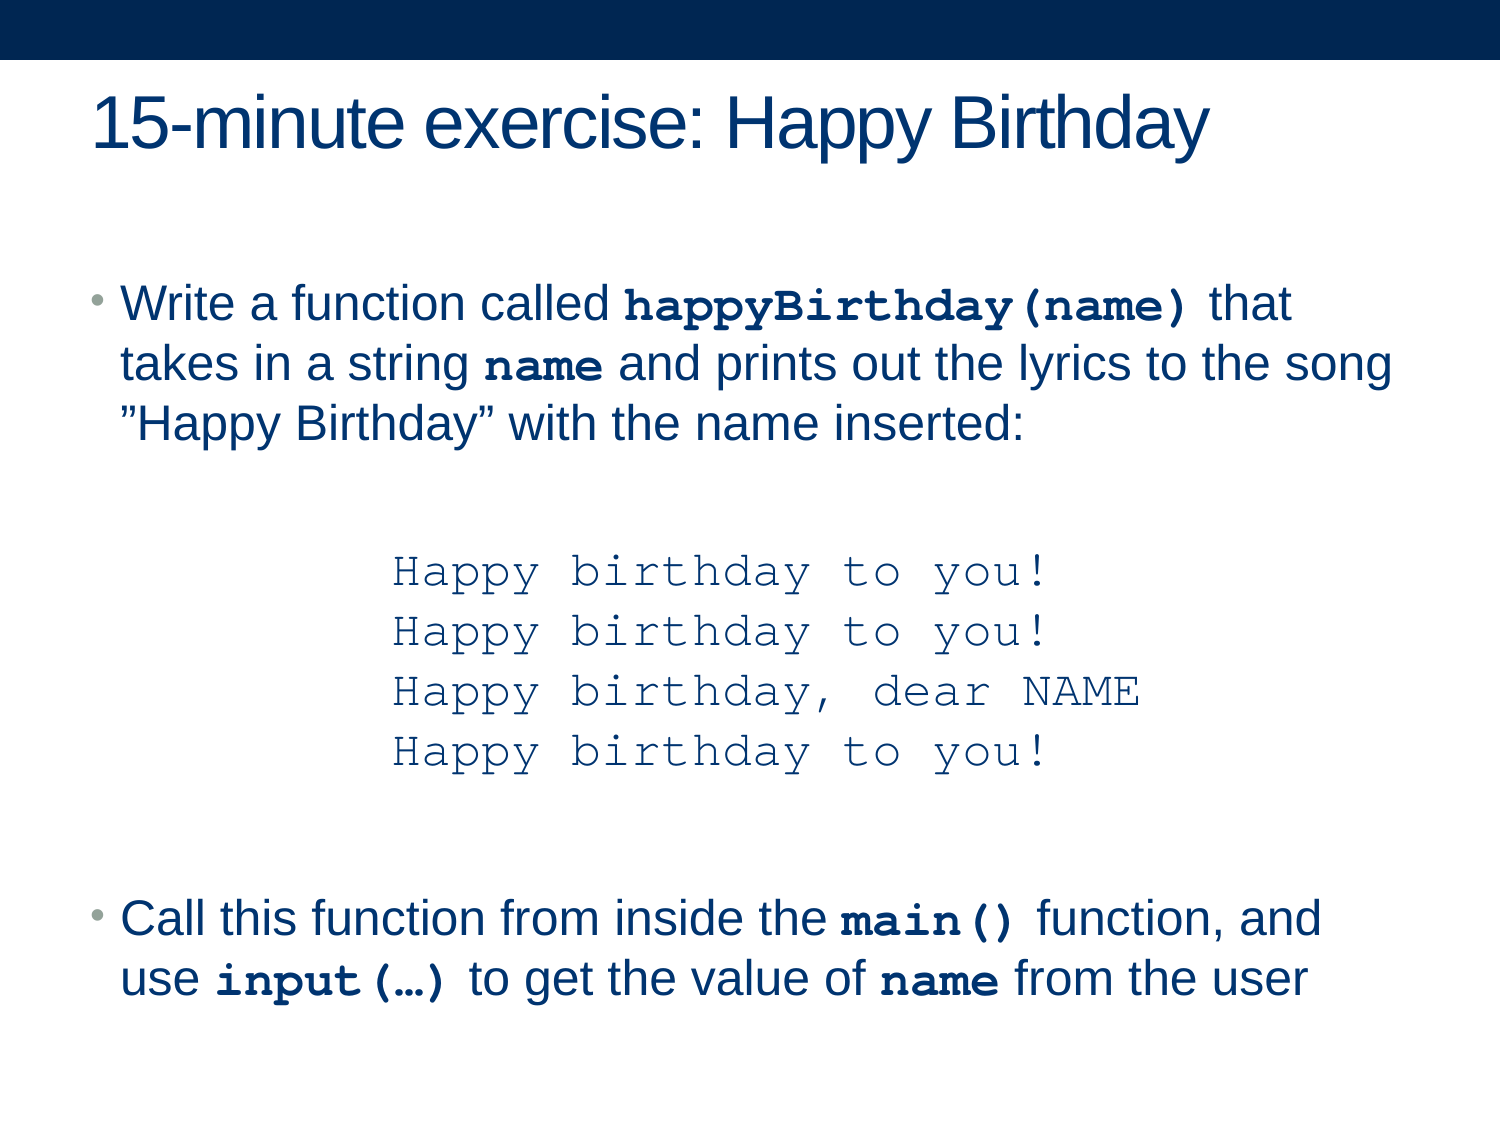

# 15-minute exercise: Happy Birthday
Write a function called happyBirthday(name) that takes in a string name and prints out the lyrics to the song ”Happy Birthday” with the name inserted:

Happy birthday to you!
Happy birthday to you!
Happy birthday, dear NAME
Happy birthday to you!

Call this function from inside the main() function, and use input(…) to get the value of name from the user